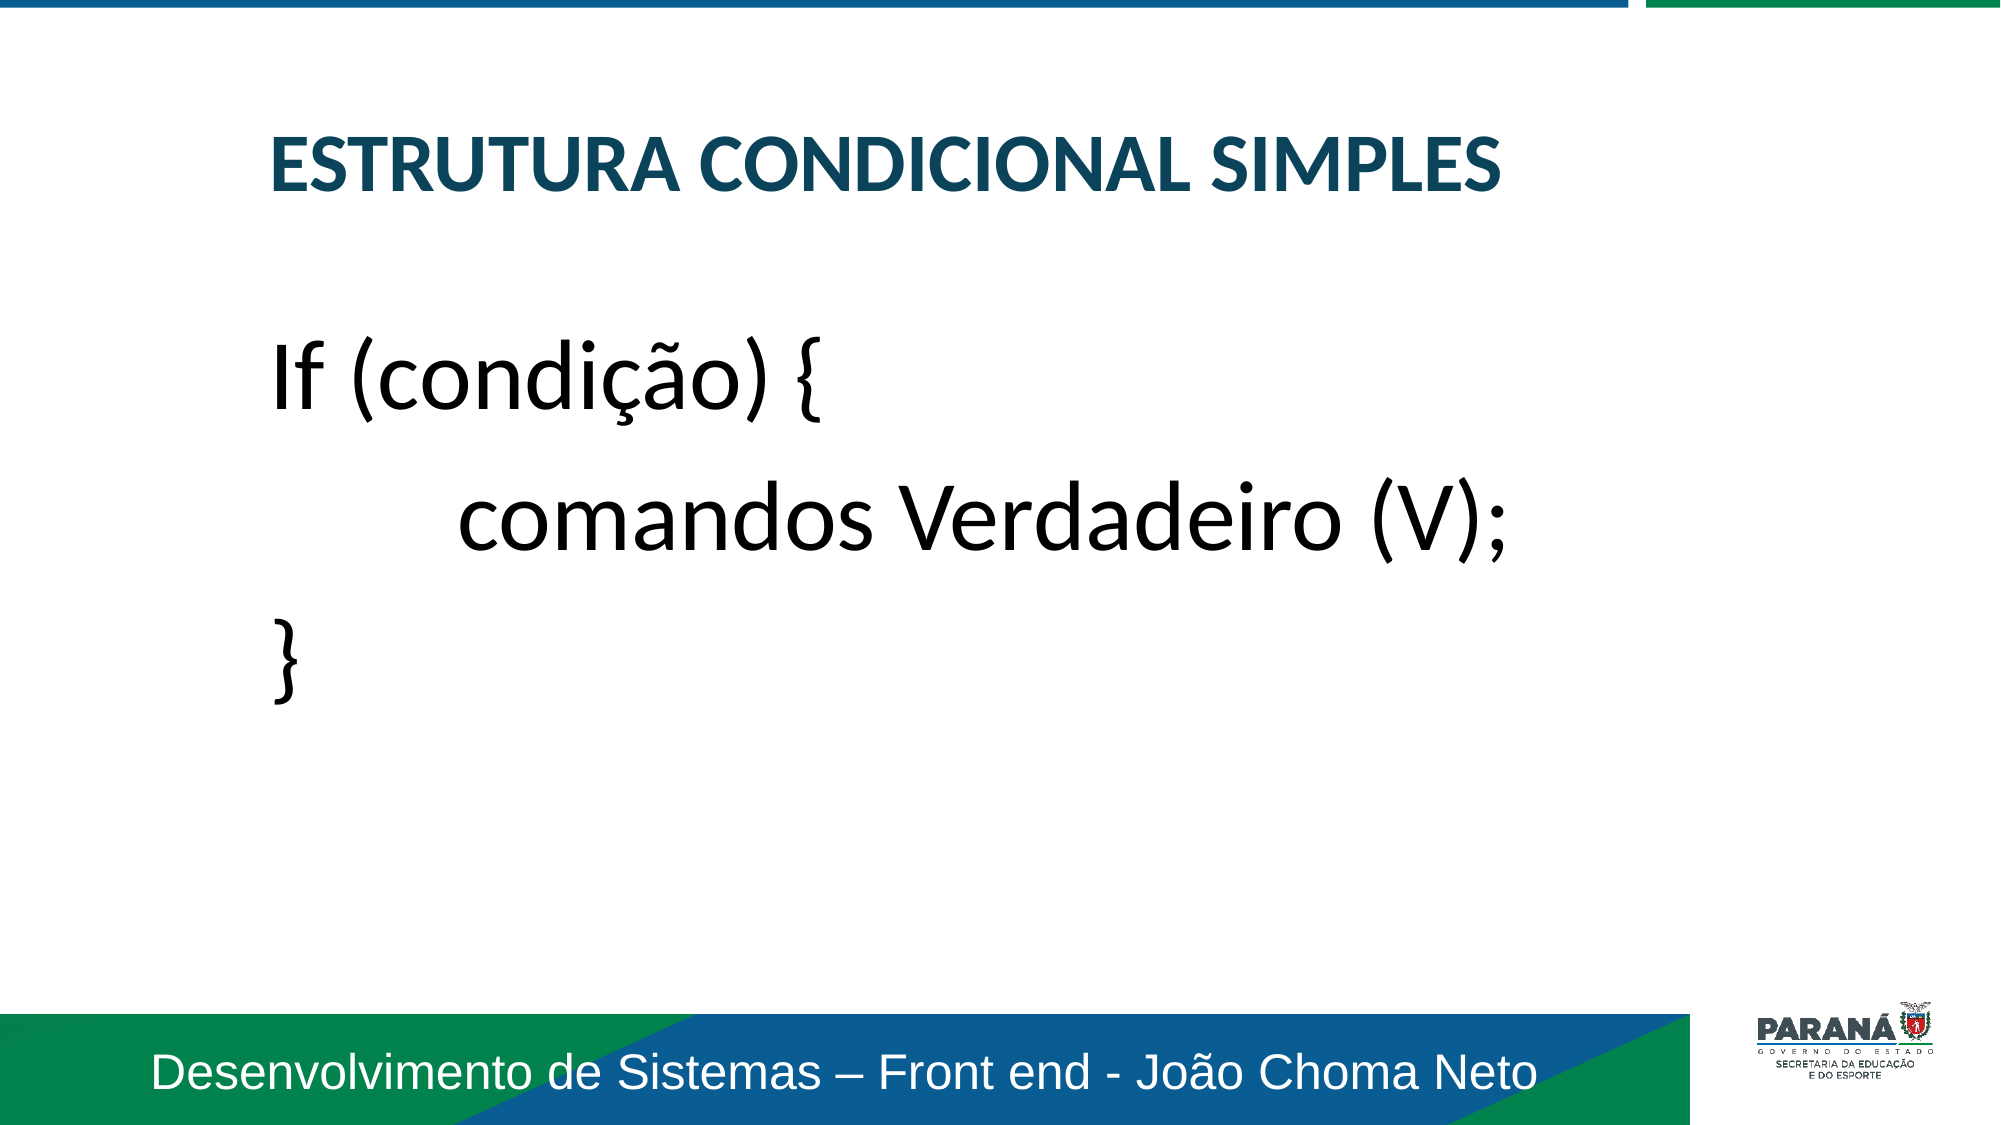

ESTRUTURA CONDICIONAL SIMPLES
If (condição) {
		comandos Verdadeiro (V);
}